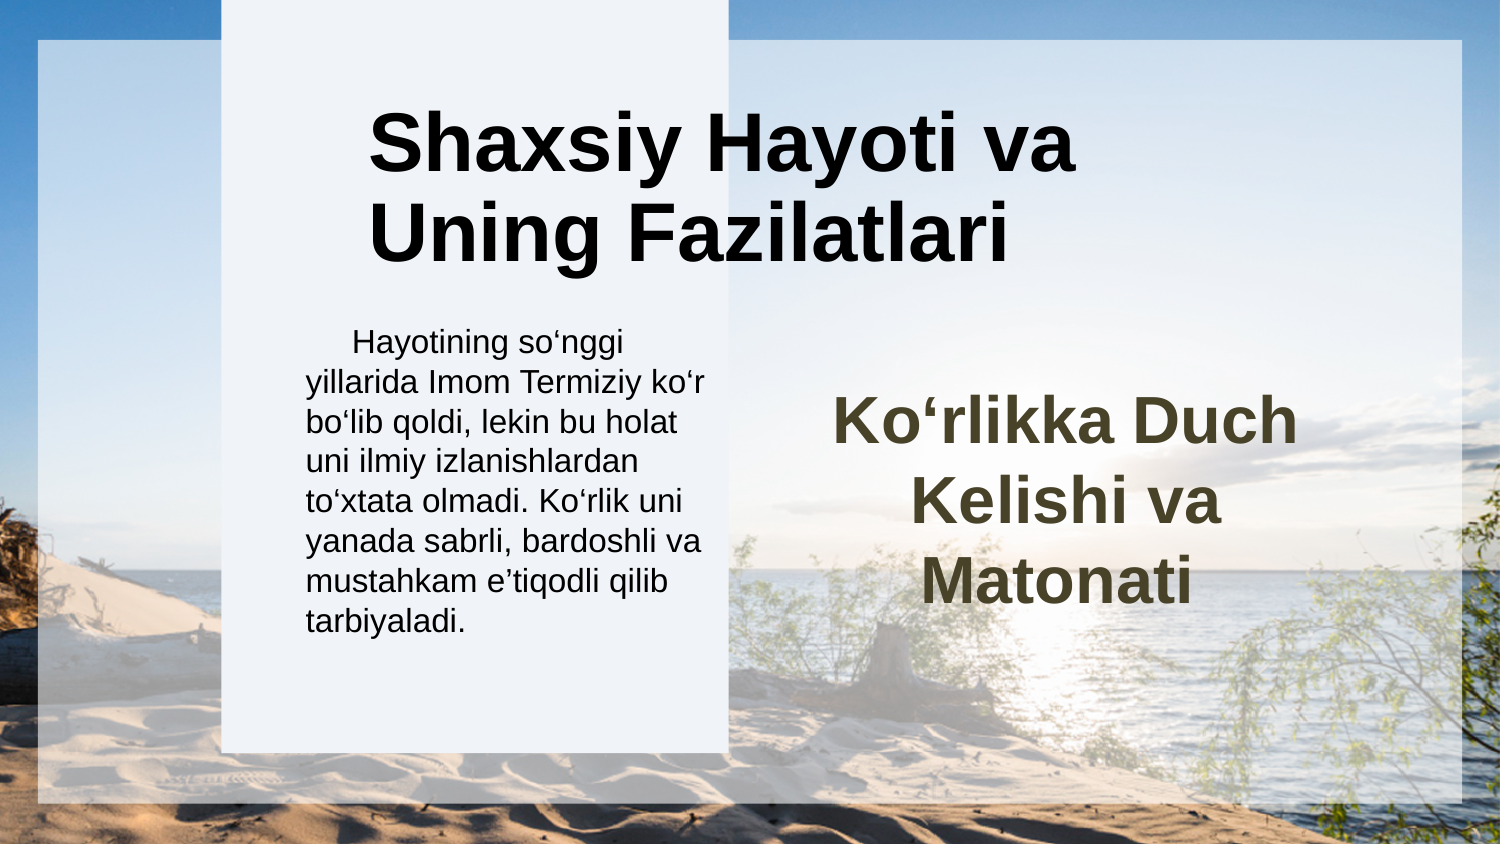

# Shaxsiy Hayoti va Uning Fazilatlari

     Hayotining so‘nggi yillarida Imom Termiziy ko‘r bo‘lib qoldi, lekin bu holat uni ilmiy izlanishlardan to‘xtata olmadi. Ko‘rlik uni yanada sabrli, bardoshli va mustahkam e’tiqodli qilib tarbiyaladi.
Ko‘rlikka Duch Kelishi va Matonati